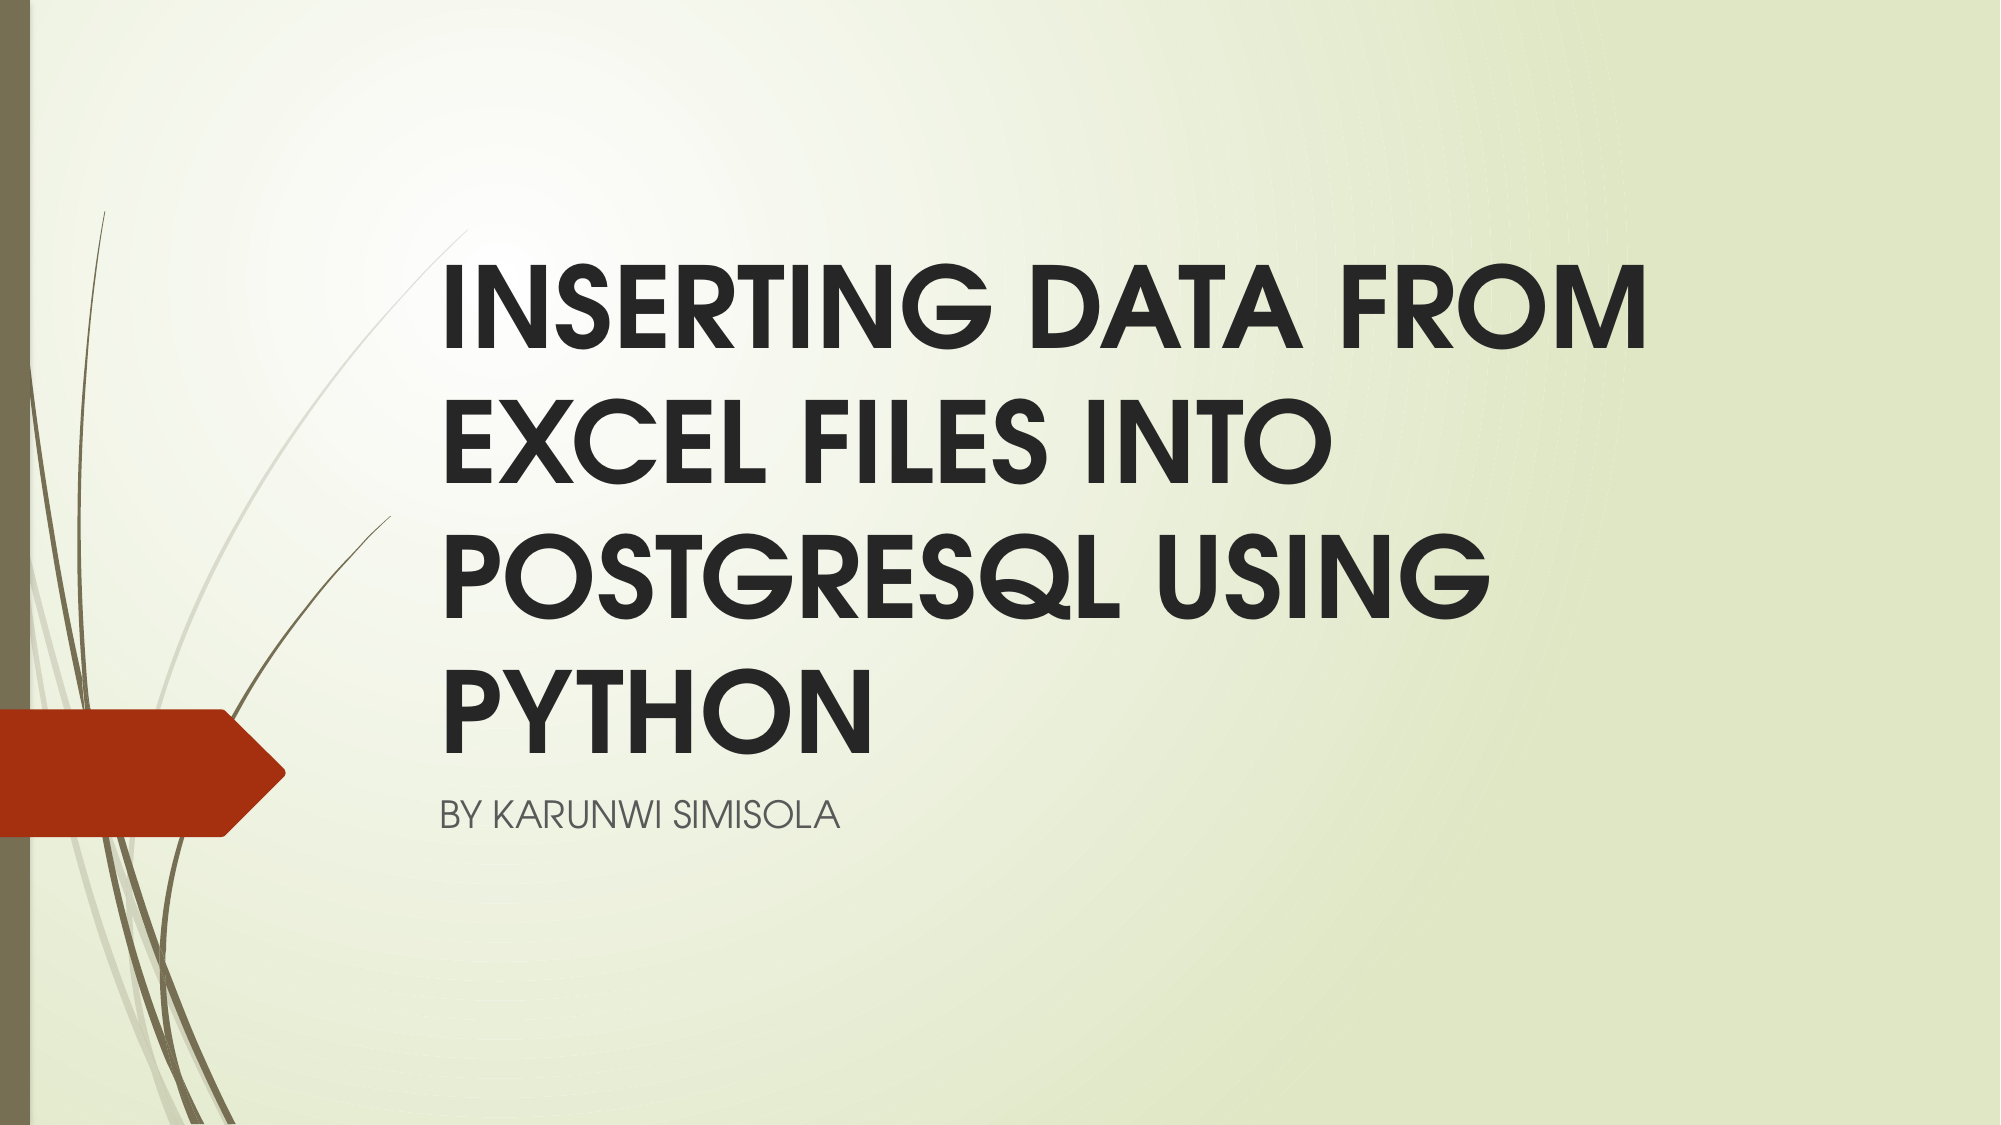

# INSERTING DATA FROM EXCEL FILES INTO POSTGRESQL USING PYTHON
BY KARUNWI SIMISOLA